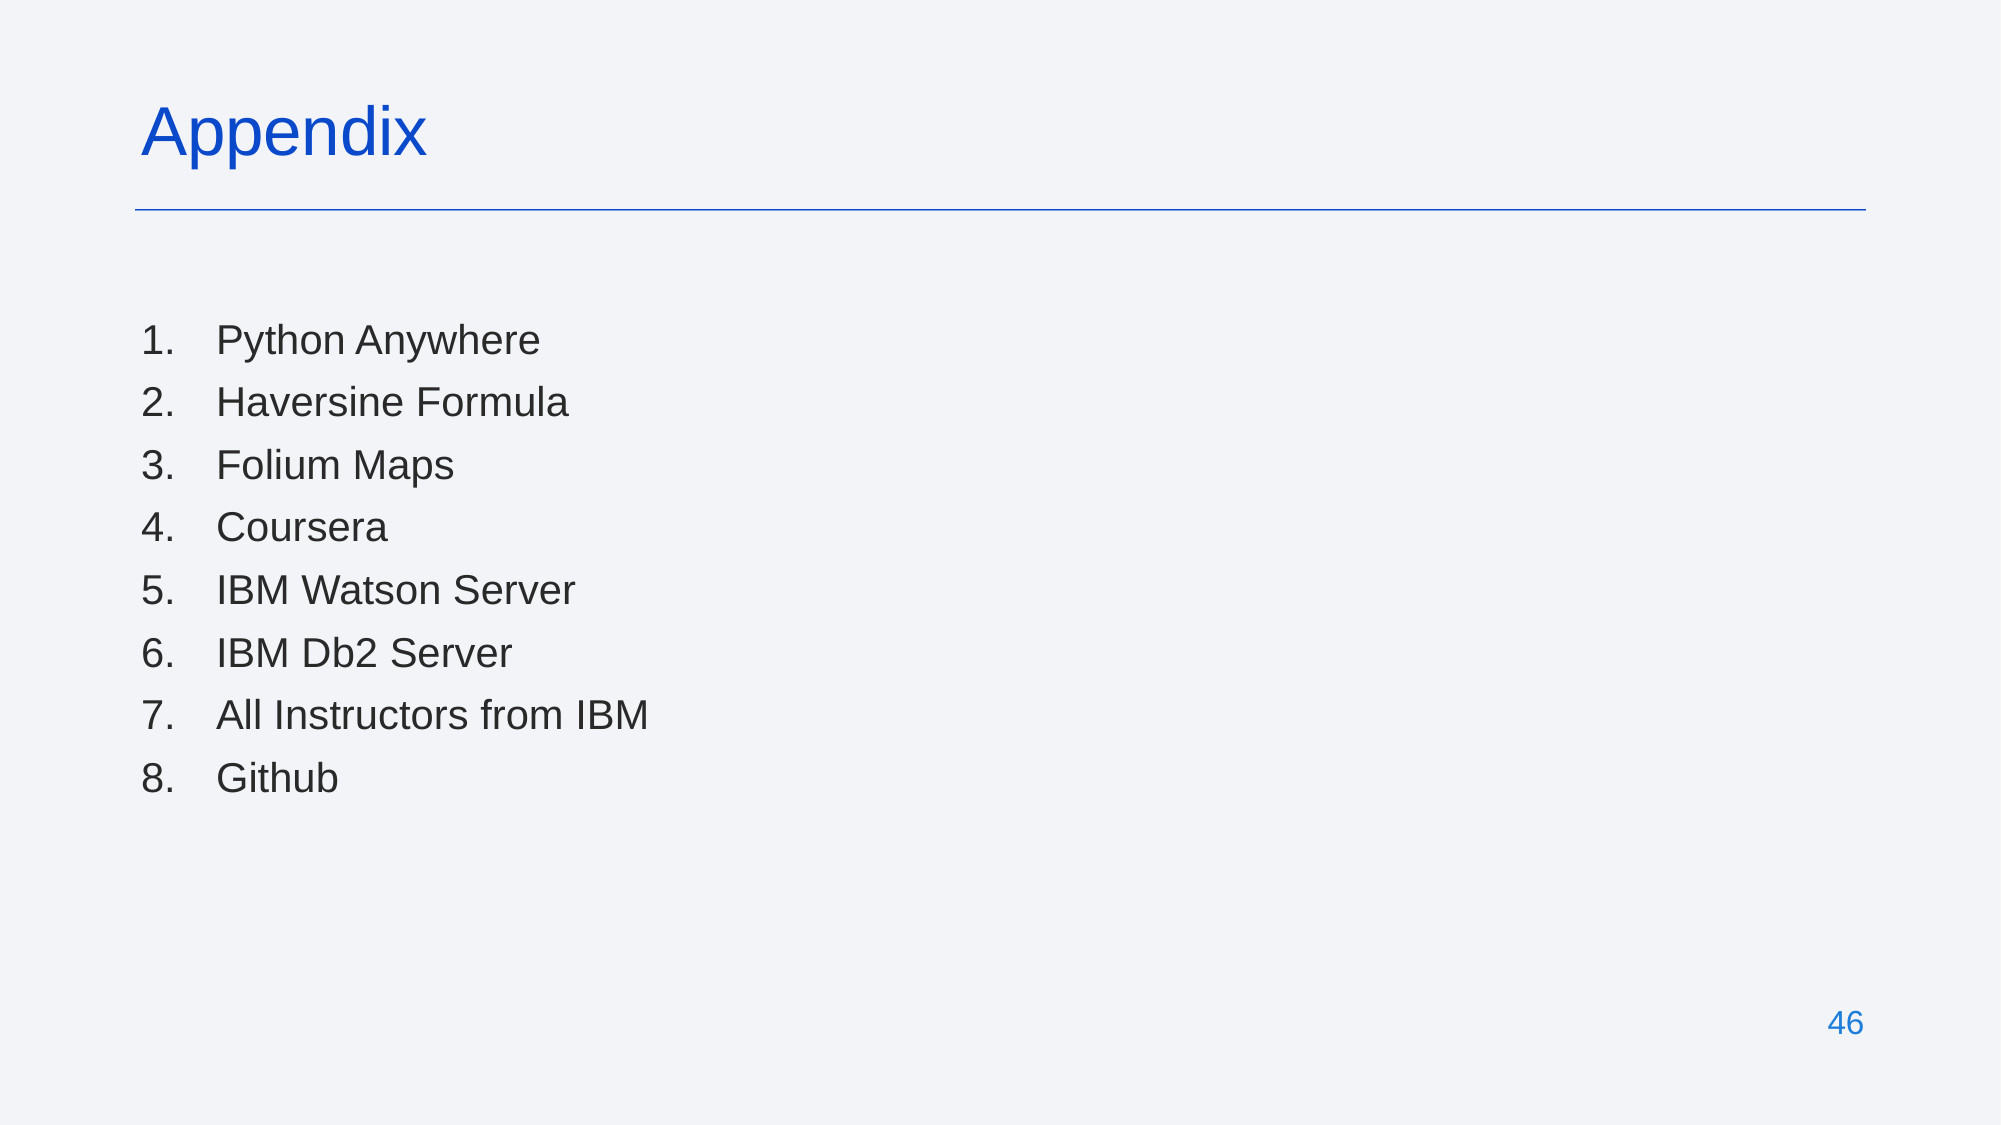

Appendix
Python Anywhere
Haversine Formula
Folium Maps
Coursera
IBM Watson Server
IBM Db2 Server
All Instructors from IBM
Github

46